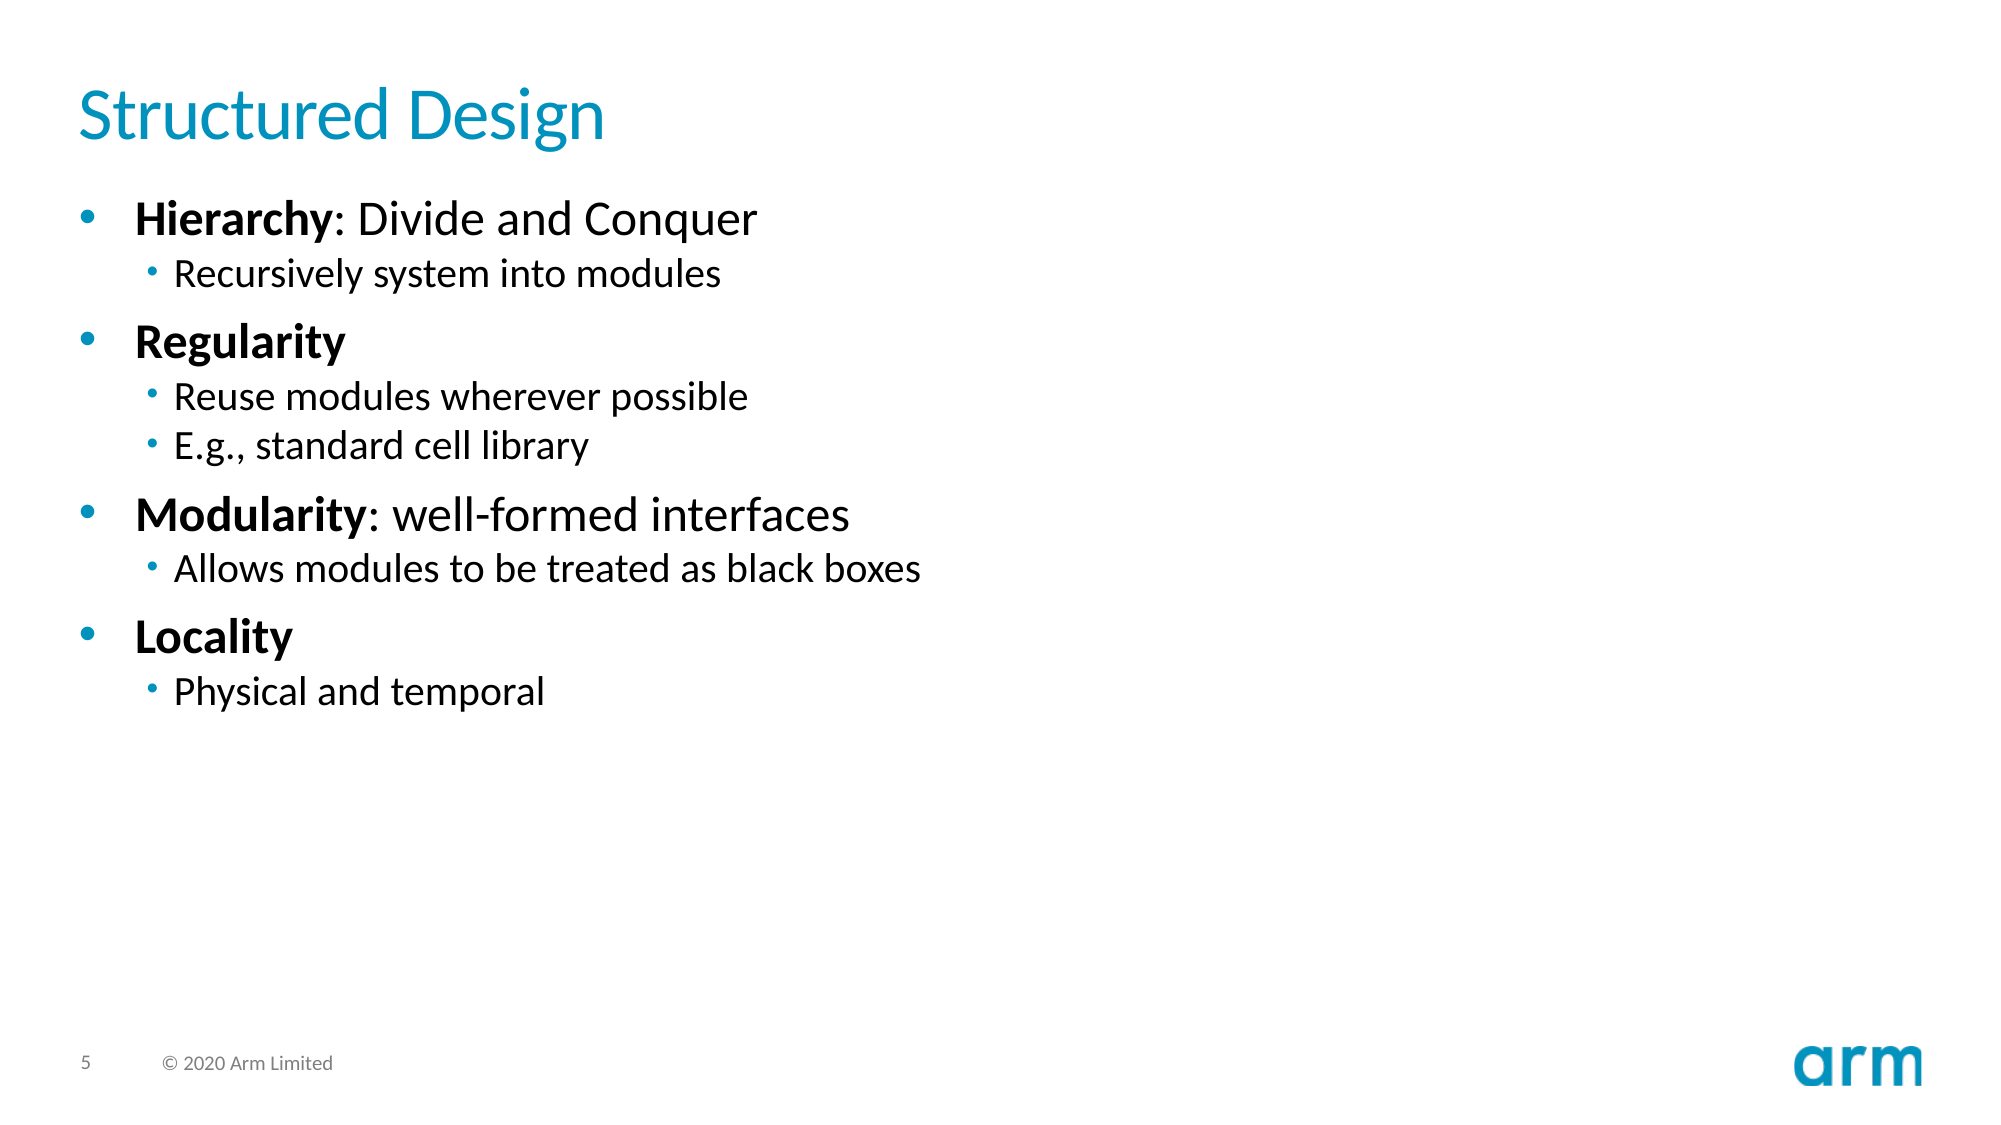

# Structured Design
Hierarchy: Divide and Conquer
Recursively system into modules
Regularity
Reuse modules wherever possible
E.g., standard cell library
Modularity: well-formed interfaces
Allows modules to be treated as black boxes
Locality
Physical and temporal